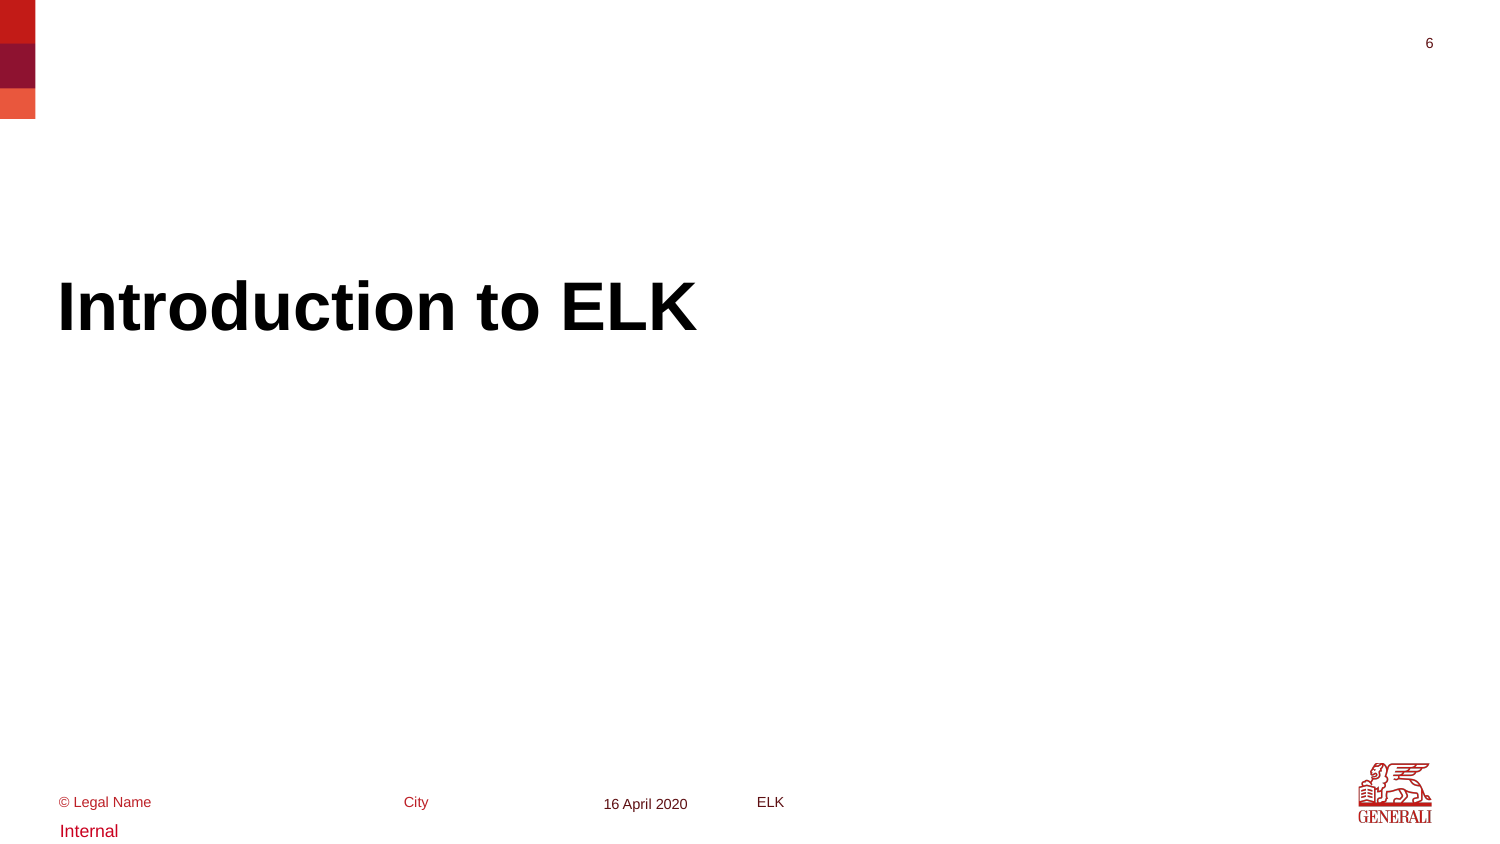

6
#
Introduction to ELK

16 April 2020
ELK